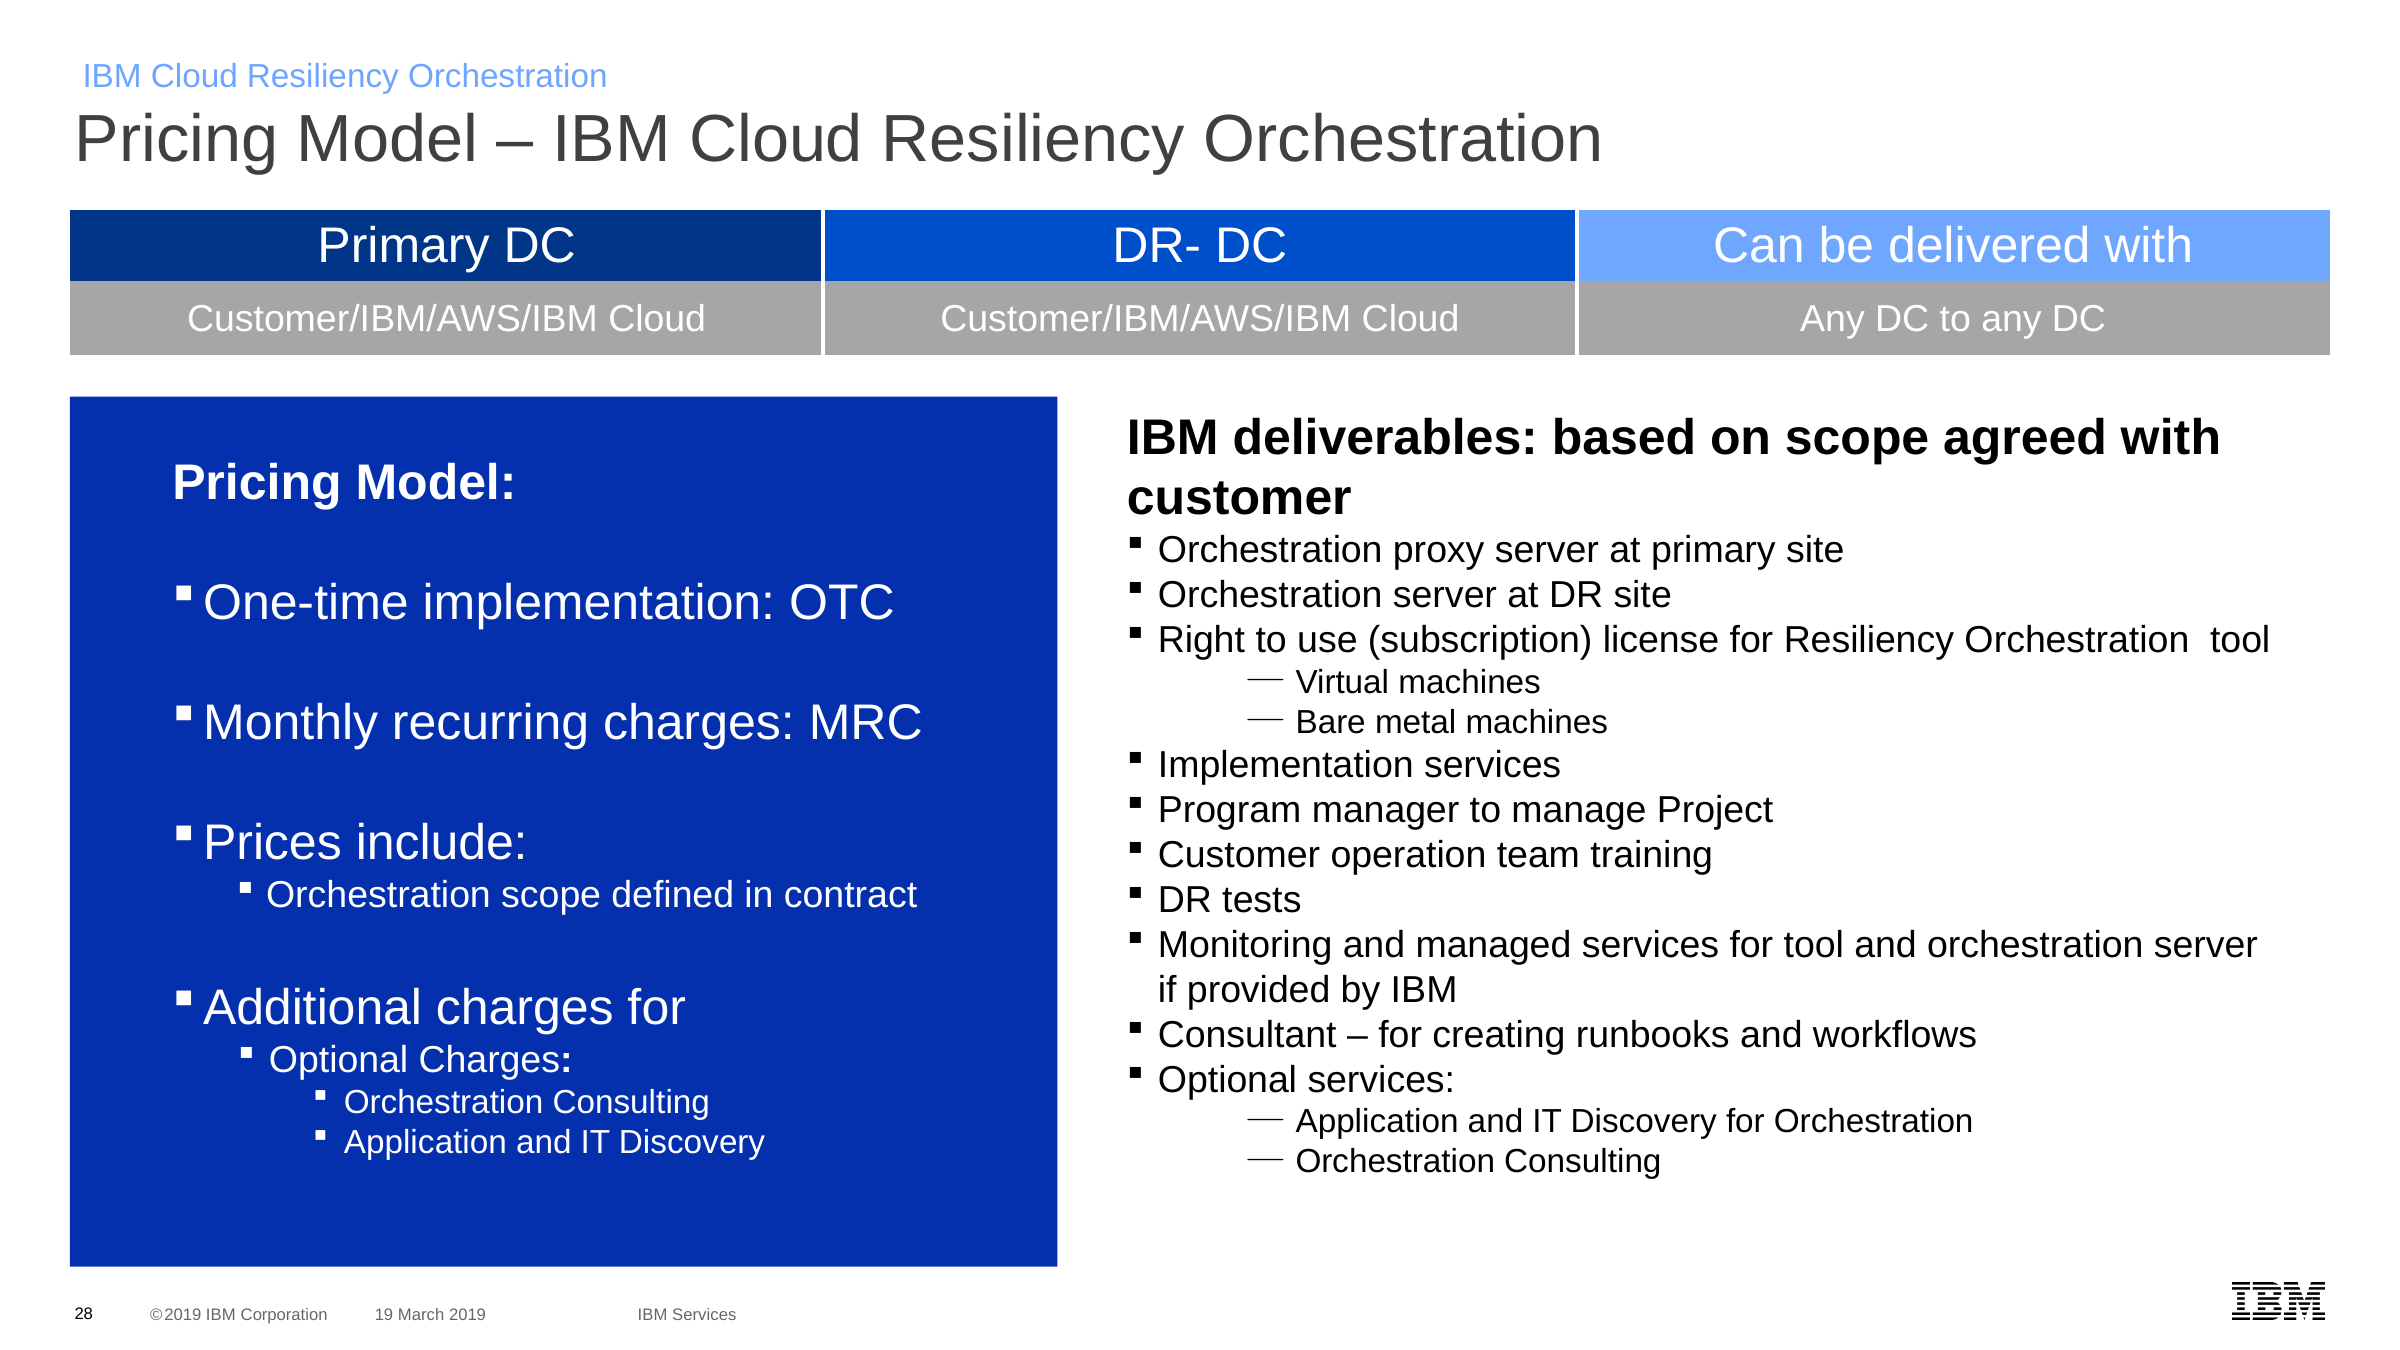

IBM Cloud Resiliency Orchestration
Pricing Model – IBM Cloud Resiliency Orchestration
| Primary DC | DR- DC | Can be delivered with |
| --- | --- | --- |
| Customer/IBM/AWS/IBM Cloud | Customer/IBM/AWS/IBM Cloud | Any DC to any DC |

IBM deliverables: based on scope agreed with customer
Orchestration proxy server at primary site
Orchestration server at DR site
Right to use (subscription) license for Resiliency Orchestration  tool
Virtual machines
Bare metal machines
Implementation services
Program manager to manage Project
Customer operation team training
DR tests
Monitoring and managed services for tool and orchestration server if provided by IBM
Consultant – for creating runbooks and workflows
Optional services:
Application and IT Discovery for Orchestration
Orchestration Consulting
Pricing Model:

One-time implementation: OTC

Monthly recurring charges: MRC

Prices include:
Orchestration scope defined in contract

Additional charges for
Optional Charges:
Orchestration Consulting
Application and IT Discovery